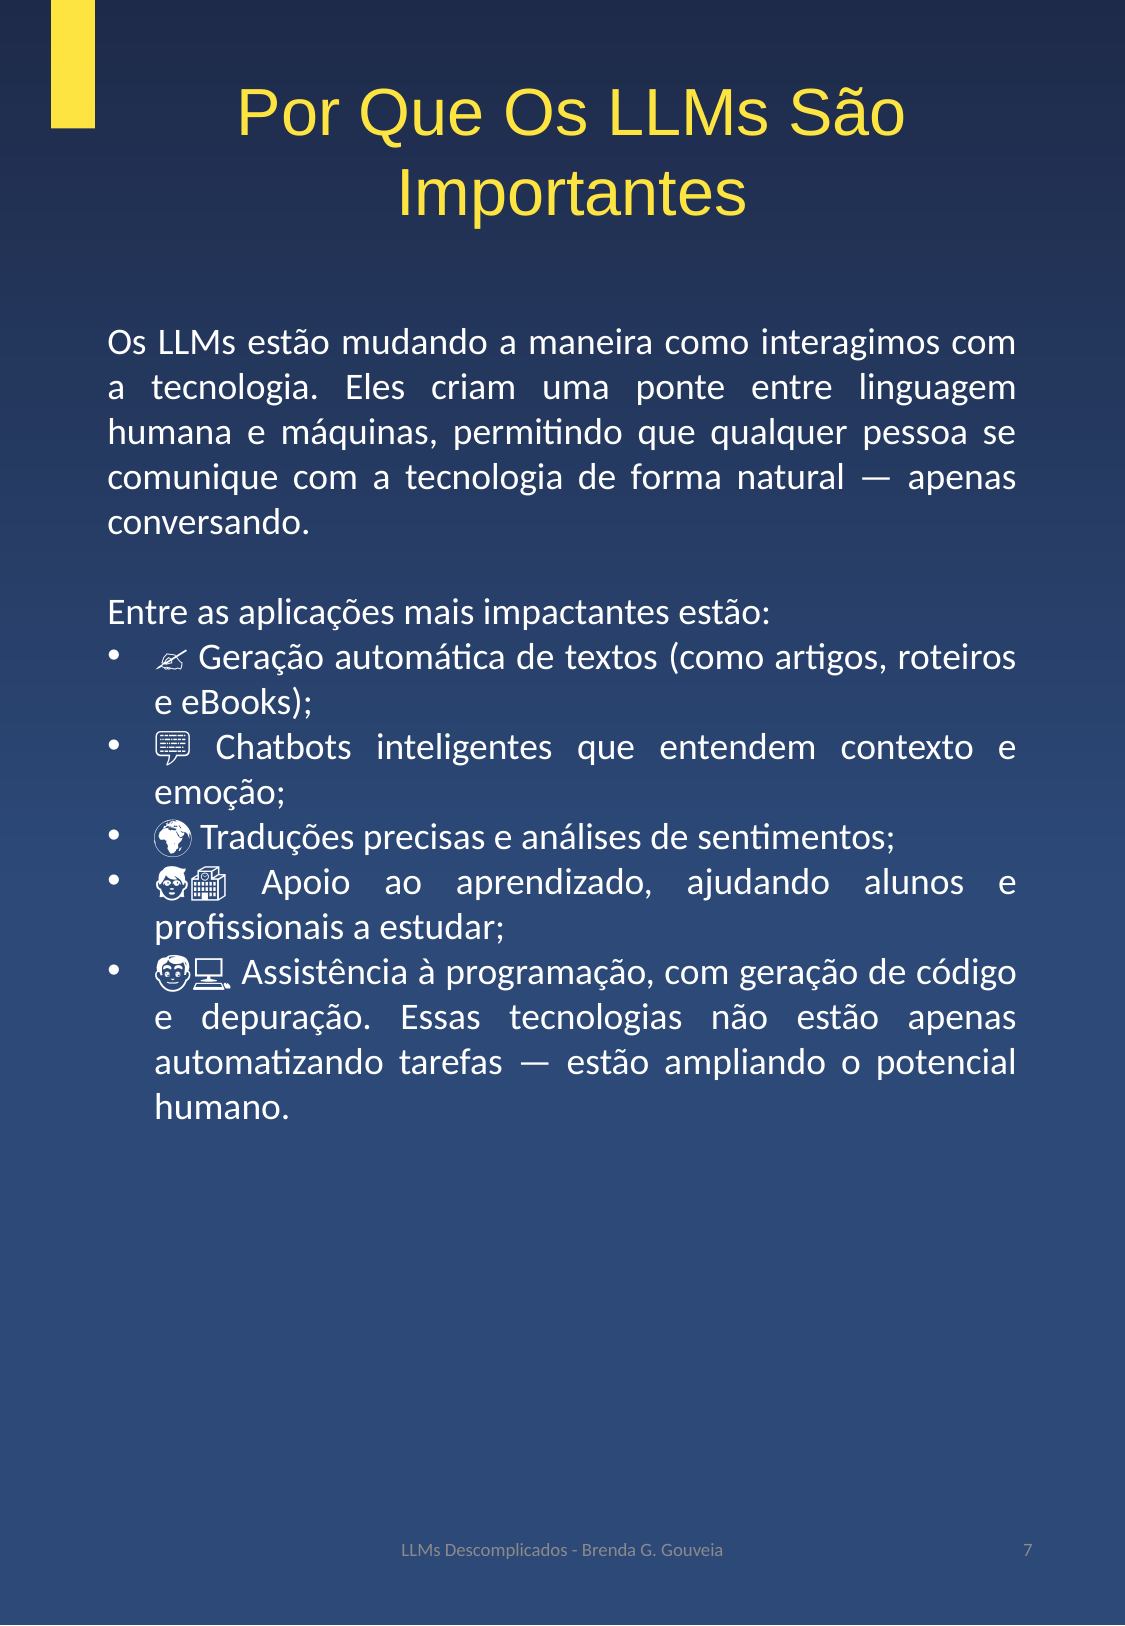

Por Que Os LLMs São Importantes
Os LLMs estão mudando a maneira como interagimos com a tecnologia. Eles criam uma ponte entre linguagem humana e máquinas, permitindo que qualquer pessoa se comunique com a tecnologia de forma natural — apenas conversando.

Entre as aplicações mais impactantes estão:
✍️ Geração automática de textos (como artigos, roteiros e eBooks);
💬 Chatbots inteligentes que entendem contexto e emoção;
🌍 Traduções precisas e análises de sentimentos;
🧑‍🏫 Apoio ao aprendizado, ajudando alunos e profissionais a estudar;
👨‍💻 Assistência à programação, com geração de código e depuração. Essas tecnologias não estão apenas automatizando tarefas — estão ampliando o potencial humano.
LLMs Descomplicados - Brenda G. Gouveia
7